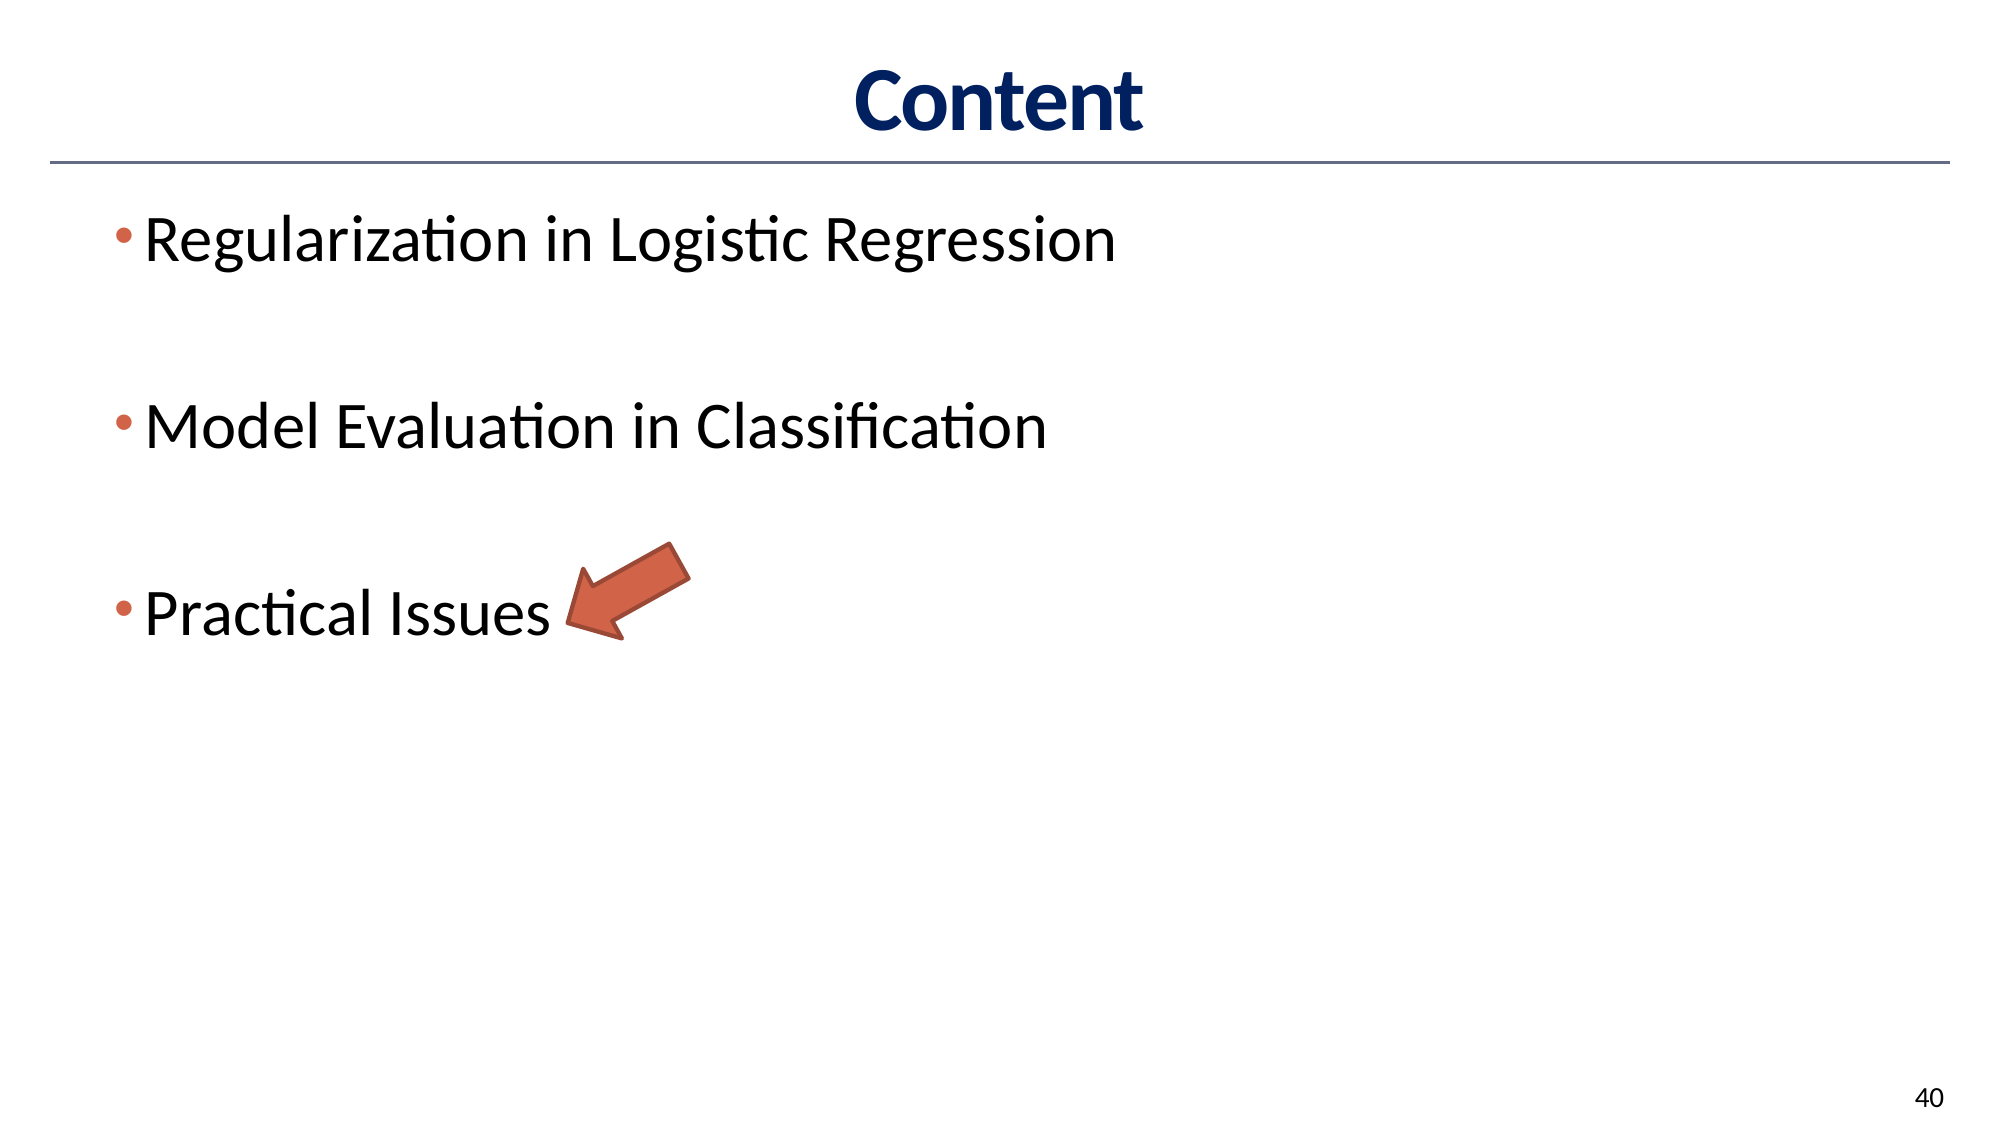

# Content
Regularization in Logistic Regression

Model Evaluation in Classification

Practical Issues

40